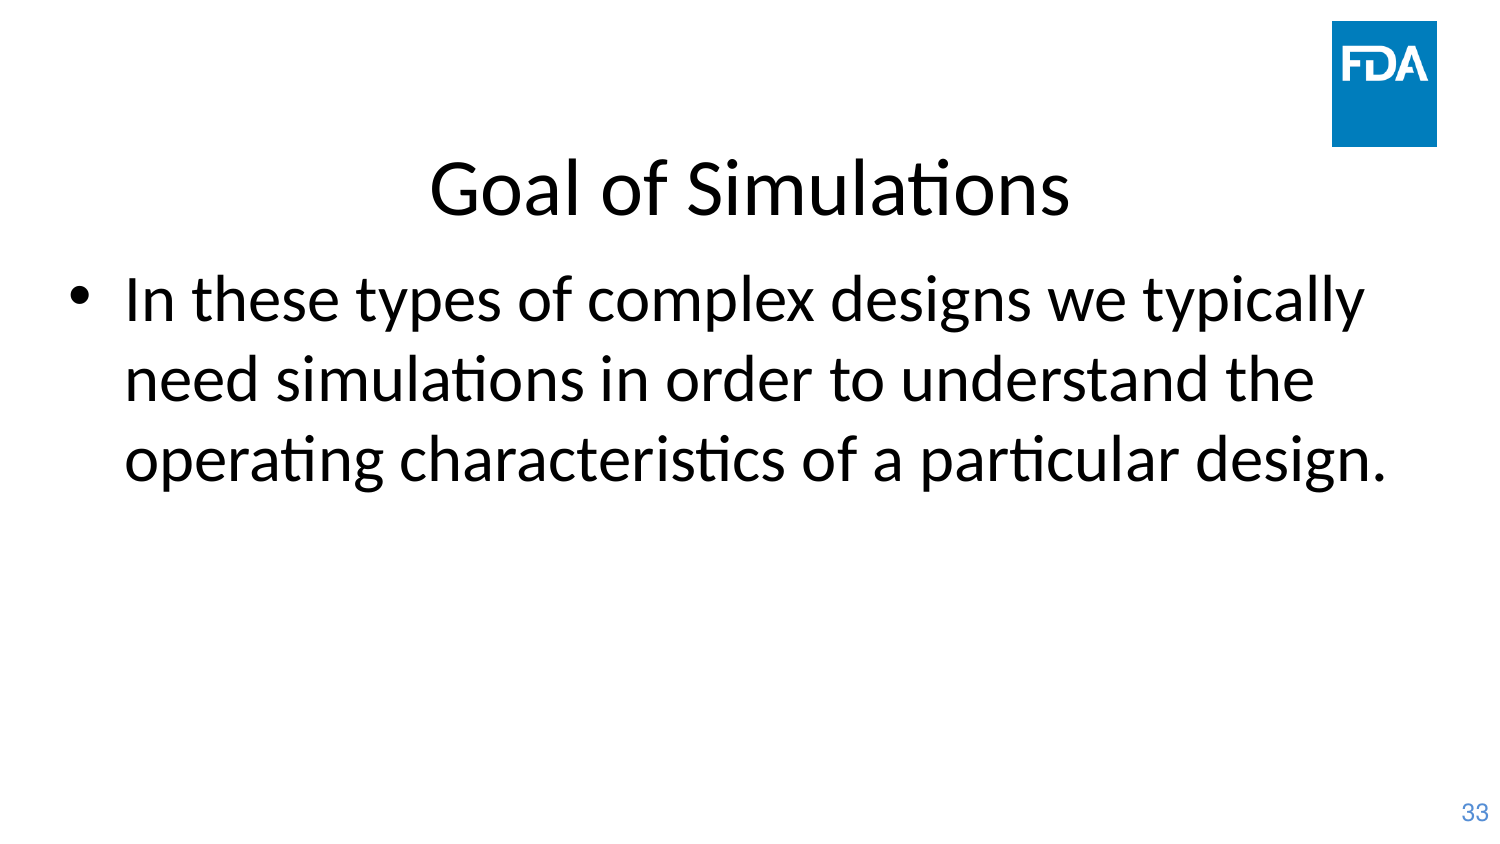

# Goal of Simulations
In these types of complex designs we typically need simulations in order to understand the operating characteristics of a particular design.